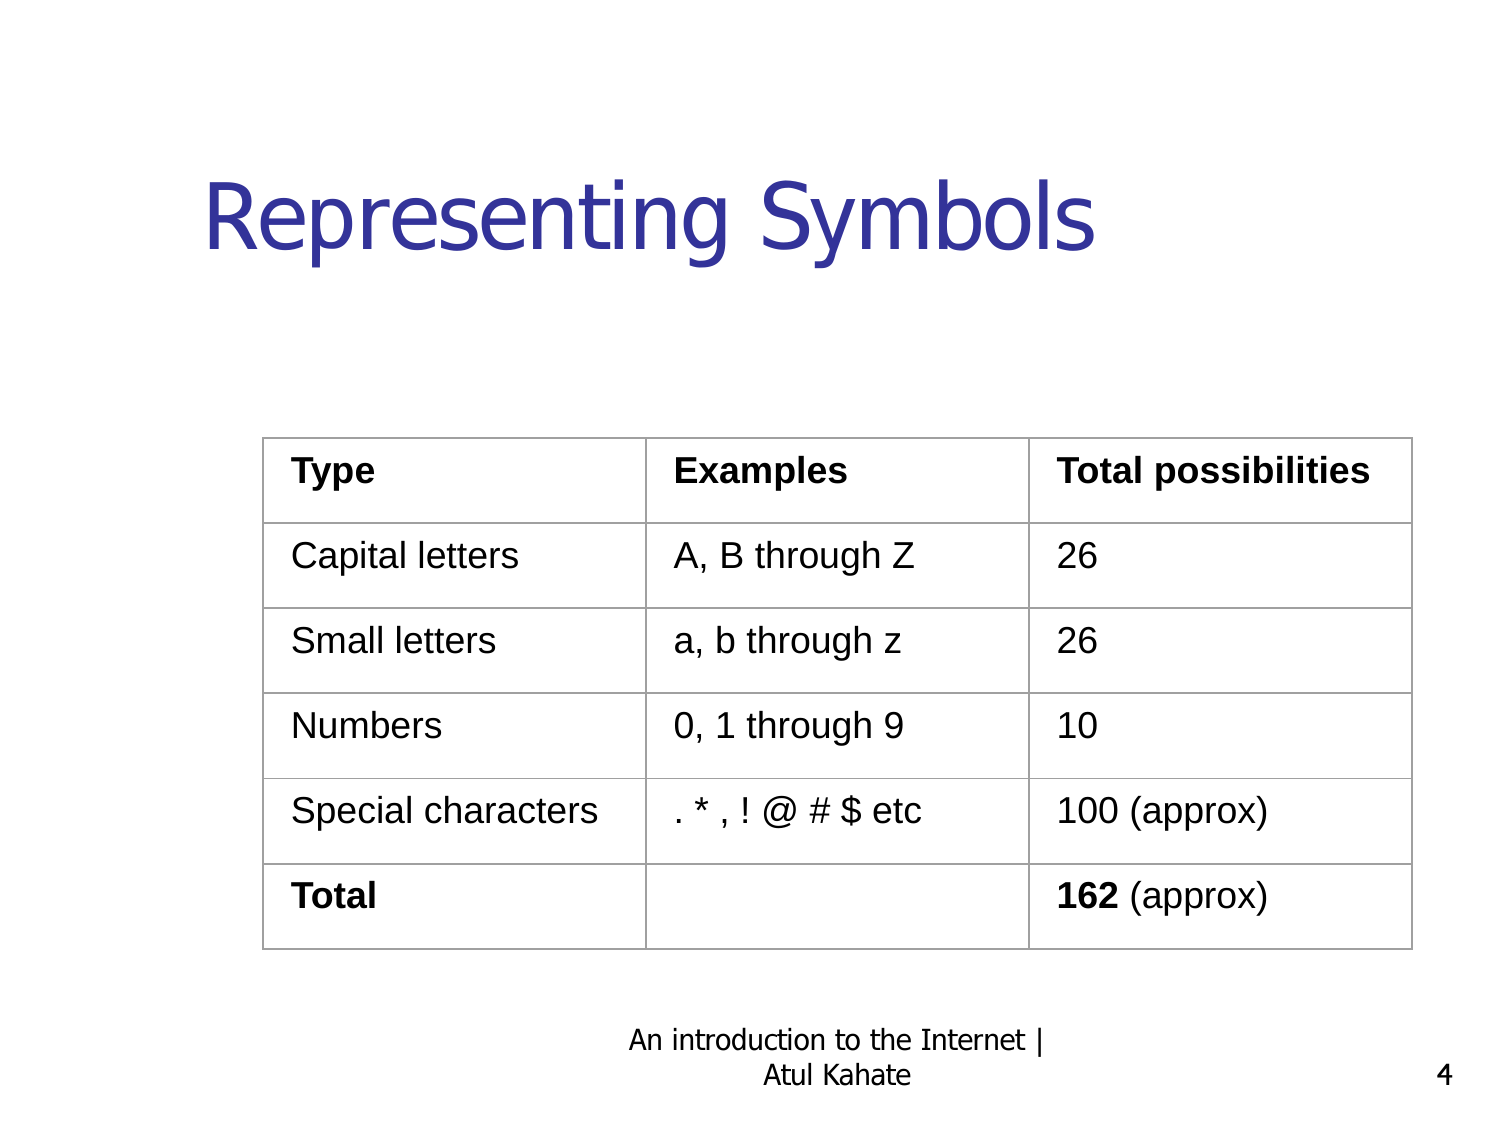

Representing Symbols

Type

Examples

Total possibilities

Capital letters

A, B through Z

26

Small letters

a, b through z

26

Numbers

0, 1 through 9

10

Special characters

. * , ! @ # $ etc

100 (approx)

Total

162 (approx)

An introduction to the Internet | Atul Kahate
4